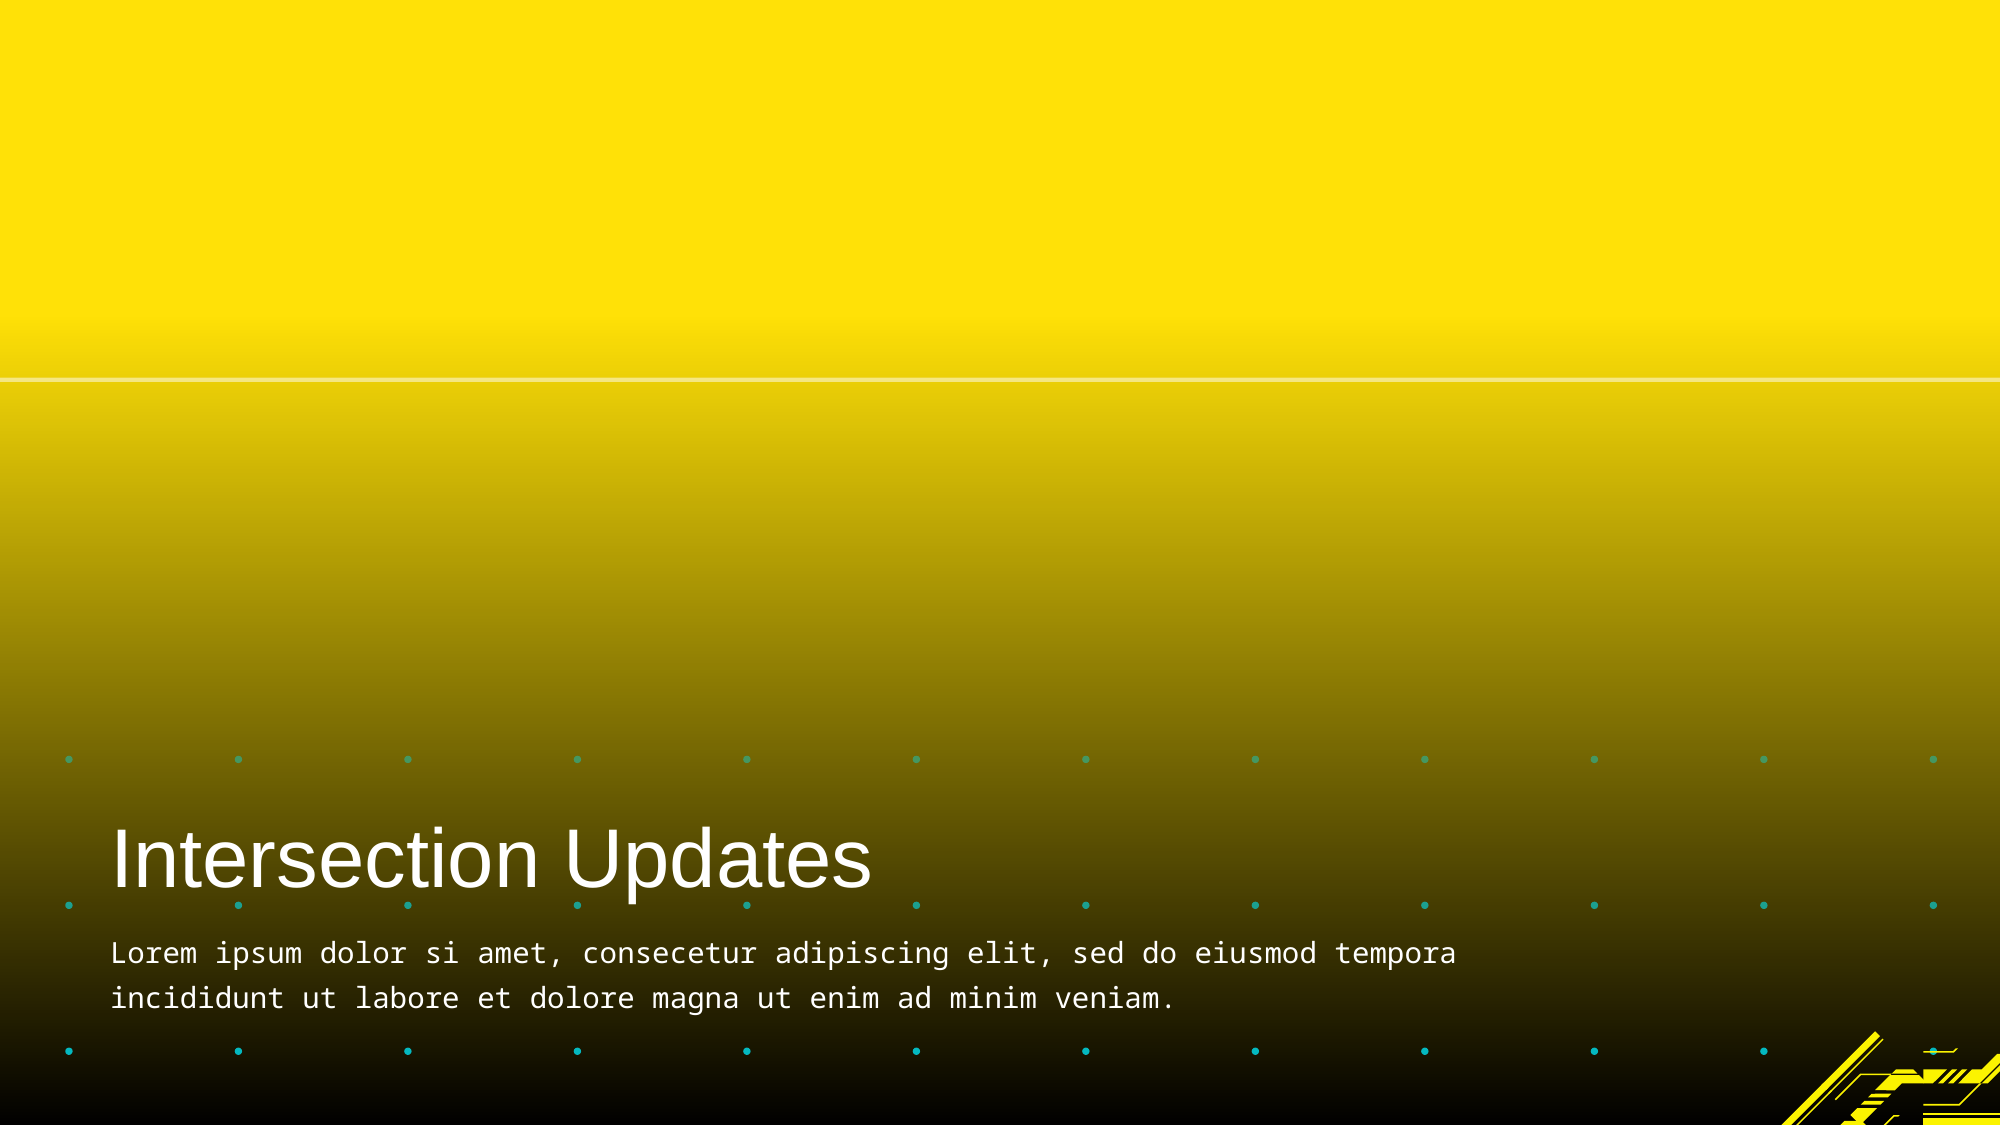

Intersection Updates
Lorem ipsum dolor si amet, consecetur adipiscing elit, sed do eiusmod tempora incididunt ut labore et dolore magna ut enim ad minim veniam.